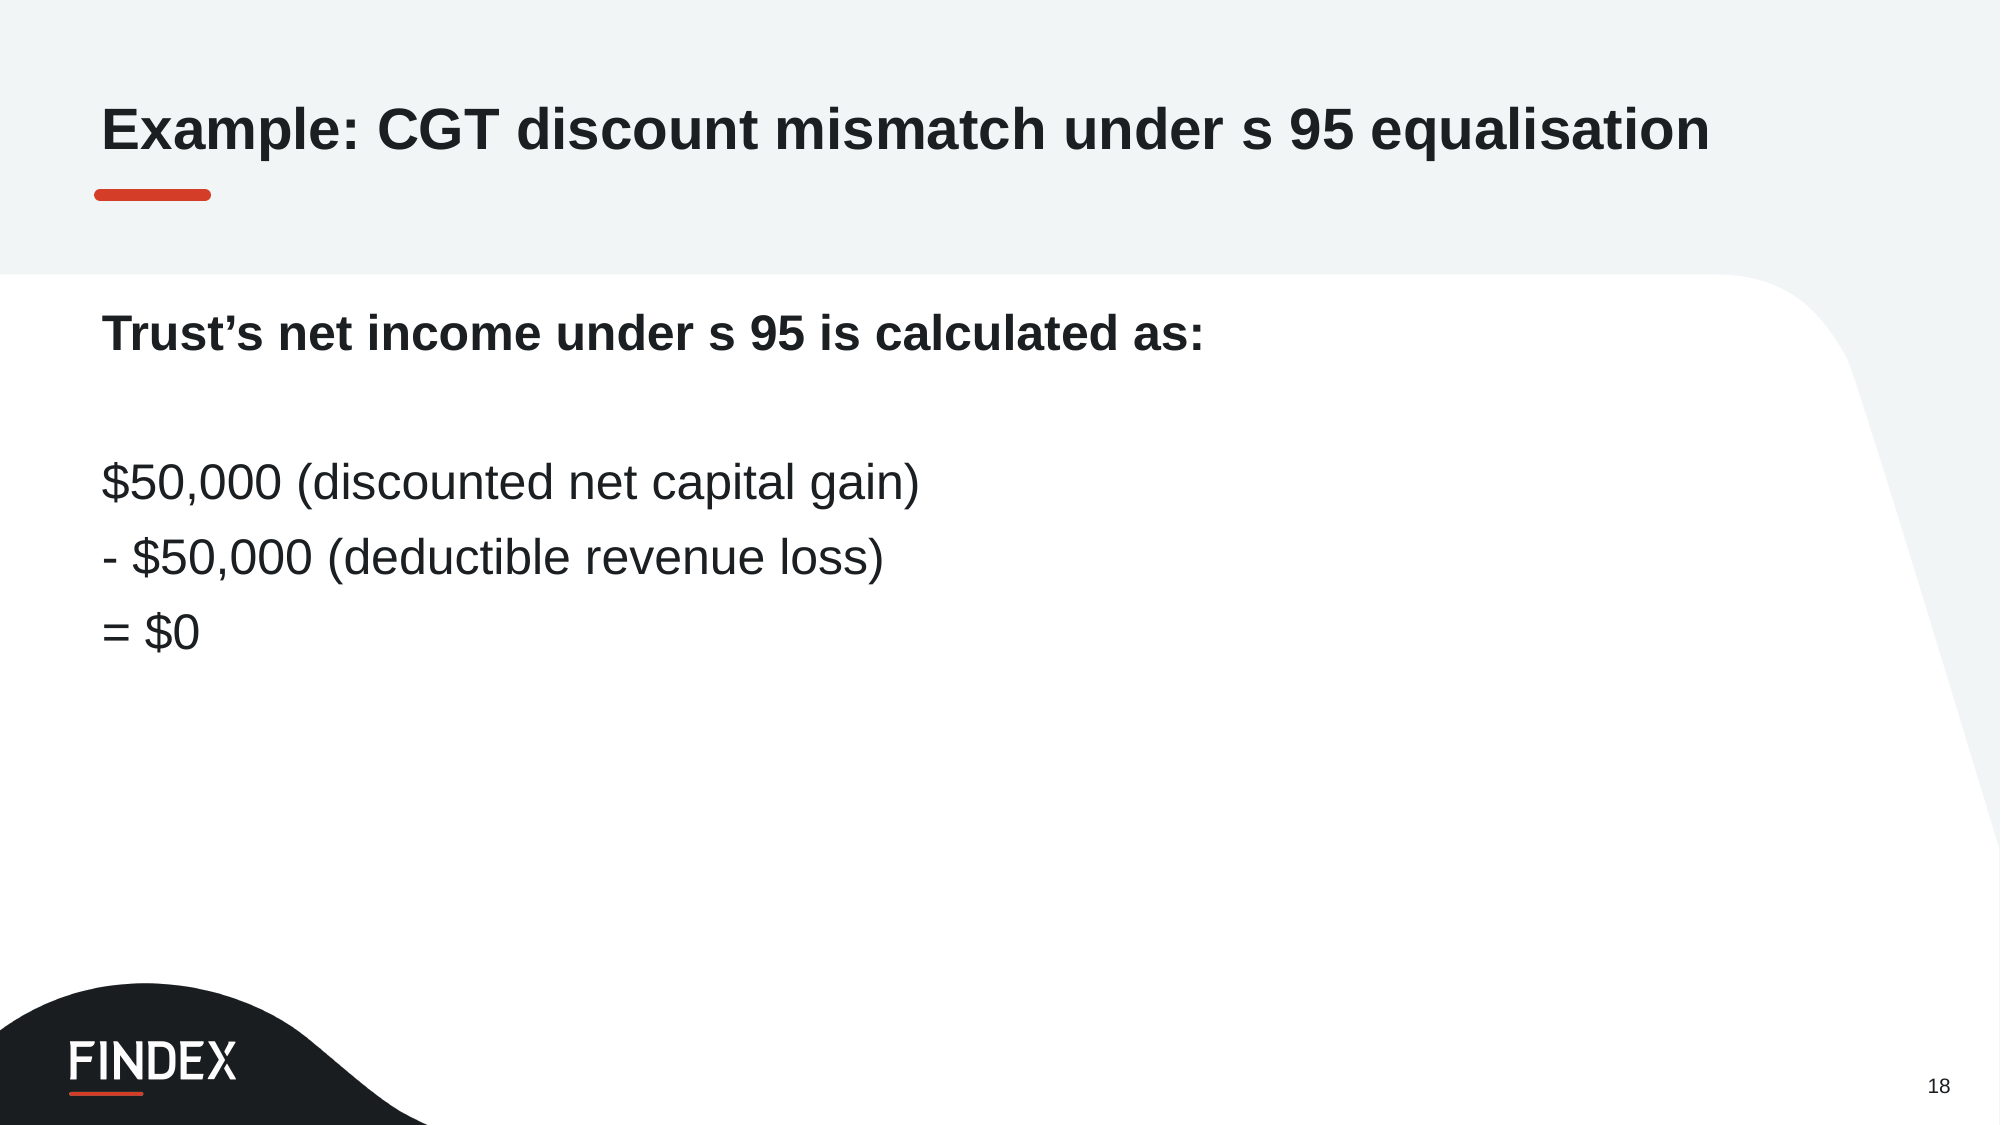

Example: CGT discount mismatch under s 95 equalisation
Trust’s net income under s 95 is calculated as:

$50,000 (discounted net capital gain)
- $50,000 (deductible revenue loss)
= $0